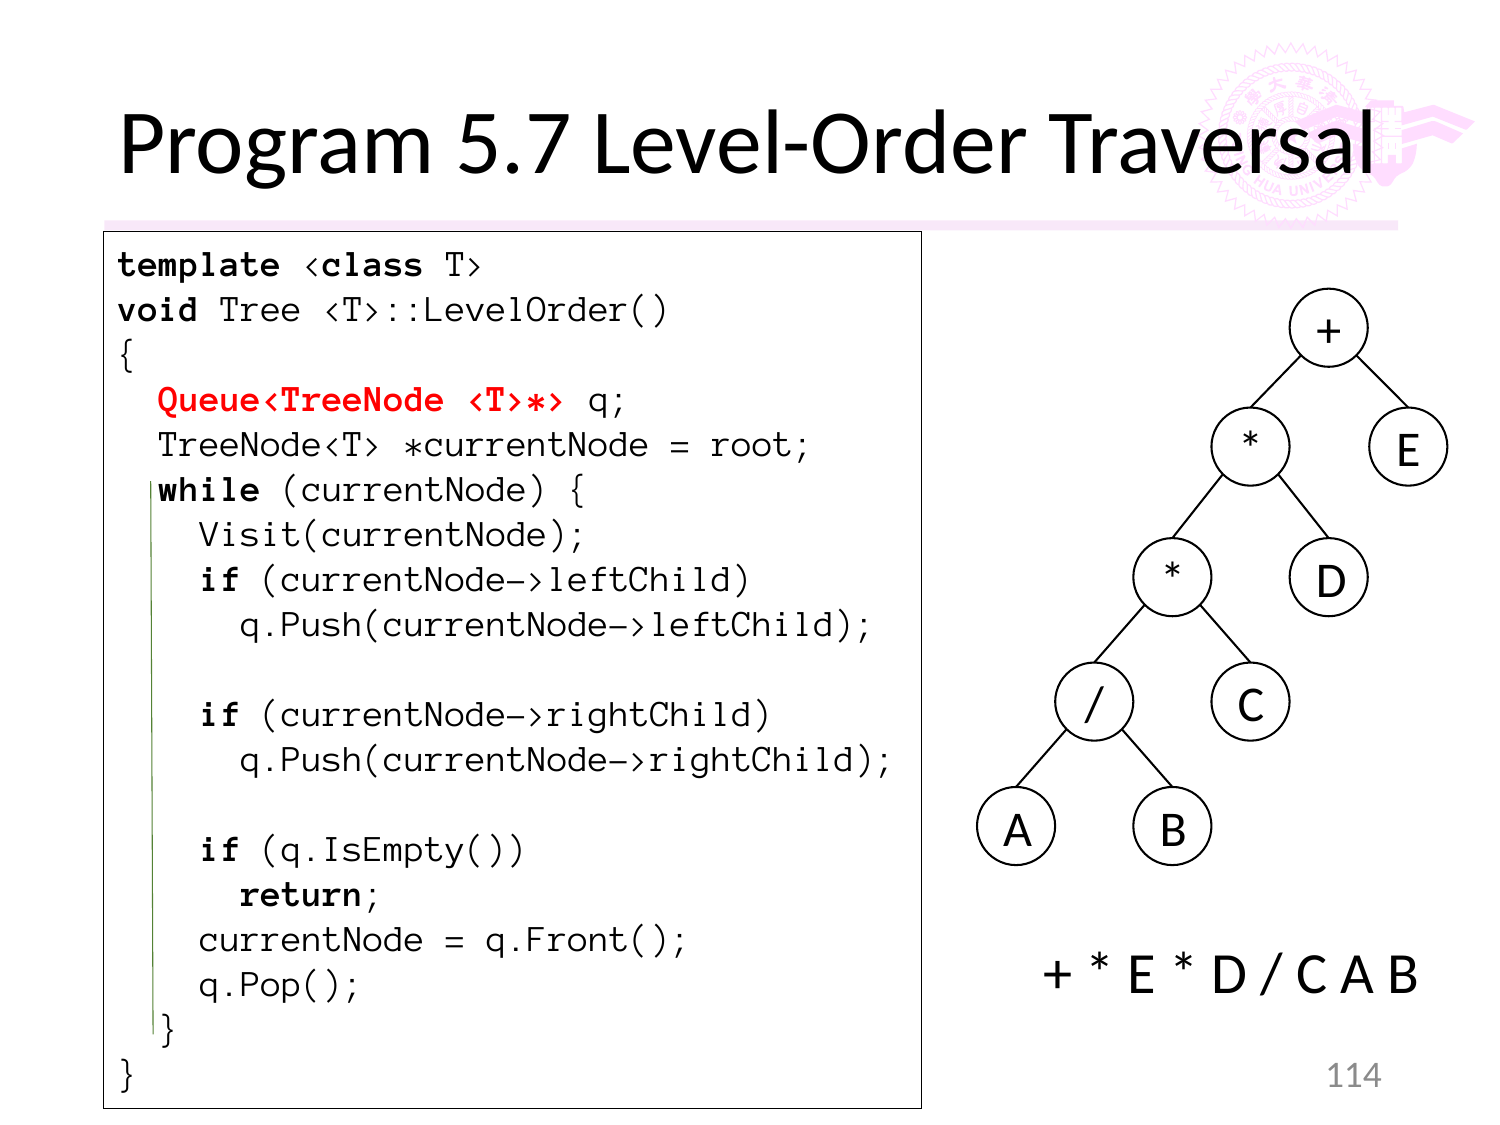

# Program 5.7 Level-Order Traversal
template <class T>
void Tree <T>::LevelOrder()
{
  Queue<TreeNode <T>*> q;
  TreeNode<T> *currentNode = root;
  while (currentNode) {
    Visit(currentNode);
    if (currentNode->leftChild)
      q.Push(currentNode->leftChild);

    if (currentNode->rightChild)
      q.Push(currentNode->rightChild);

    if (q.IsEmpty())
      return;
    currentNode = q.Front();
    q.Pop();
  }
}
+
*
E
*
D
/
C
A
B
+ * E * D / C A B
114